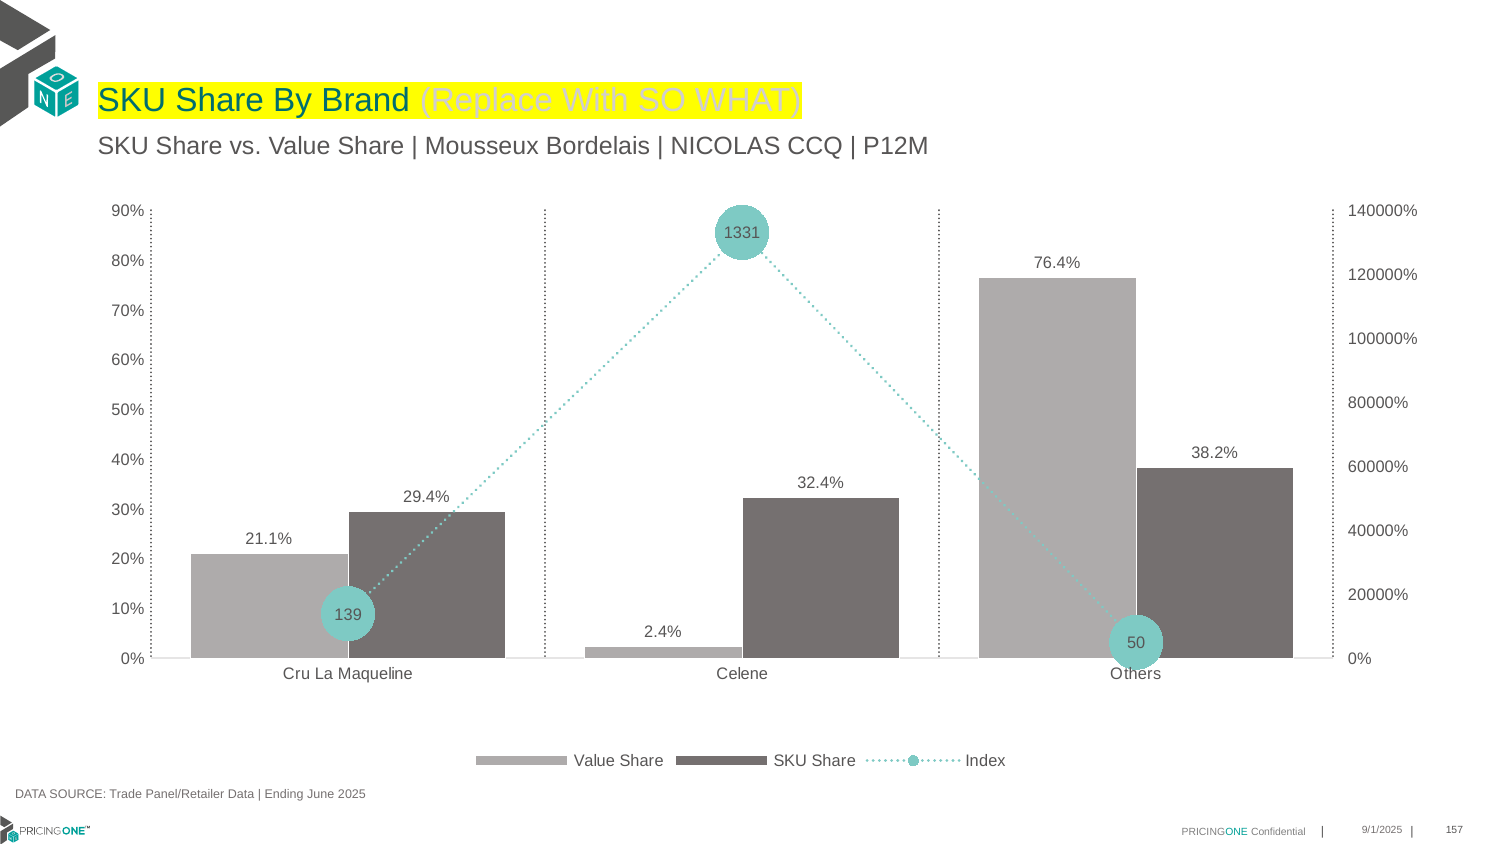

# SKU Share By Brand (Replace With SO WHAT)
SKU Share vs. Value Share | Mousseux Bordelais | NICOLAS CCQ | P12M

### Chart

| Category | Value Share | SKU Share | Index |
|---|---|---|---|
| Cru La Maqueline | 0.21120381406436234 | 0.29411764705882354 | 139.25773469658745 |
| Celene | 0.024314660309892728 | 0.3235294117647059 | 1330.5940023068051 |
| Others | 0.7644815256257449 | 0.3823529411764706 | 50.01467378345165 |
DATA SOURCE: Trade Panel/Retailer Data | Ending June 2025

9/1/2025
157